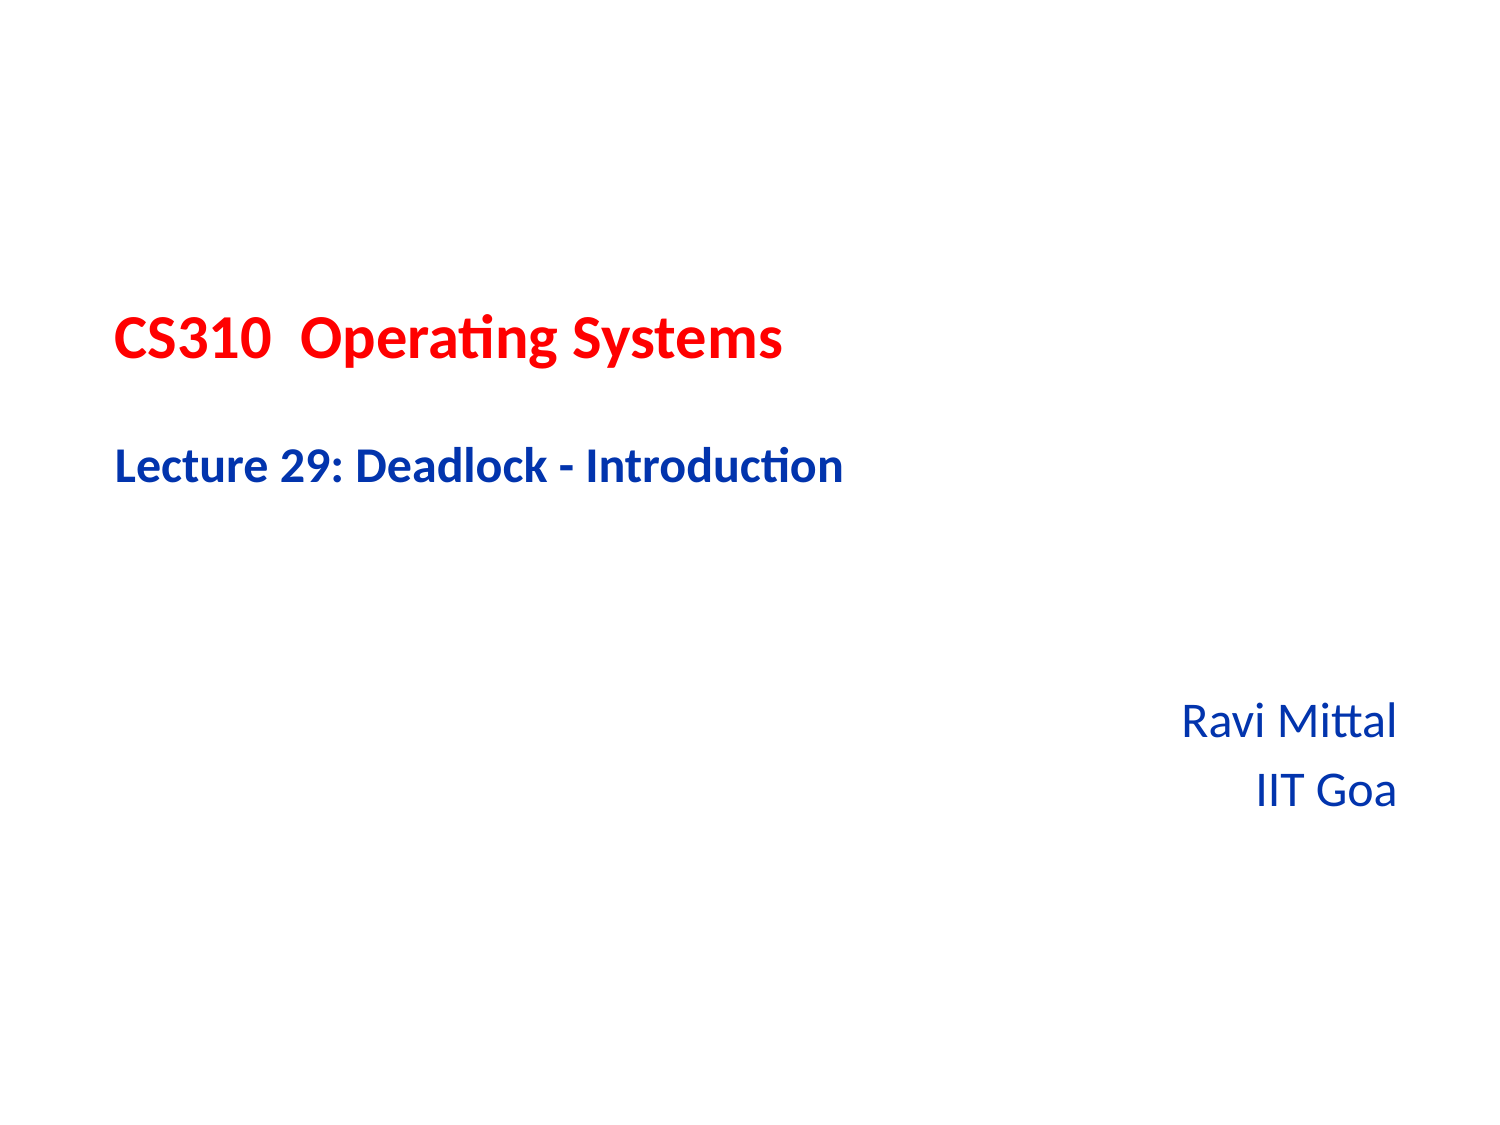

# CS310  Operating Systems Lecture 29: Deadlock - Introduction
Ravi Mittal
IIT Goa